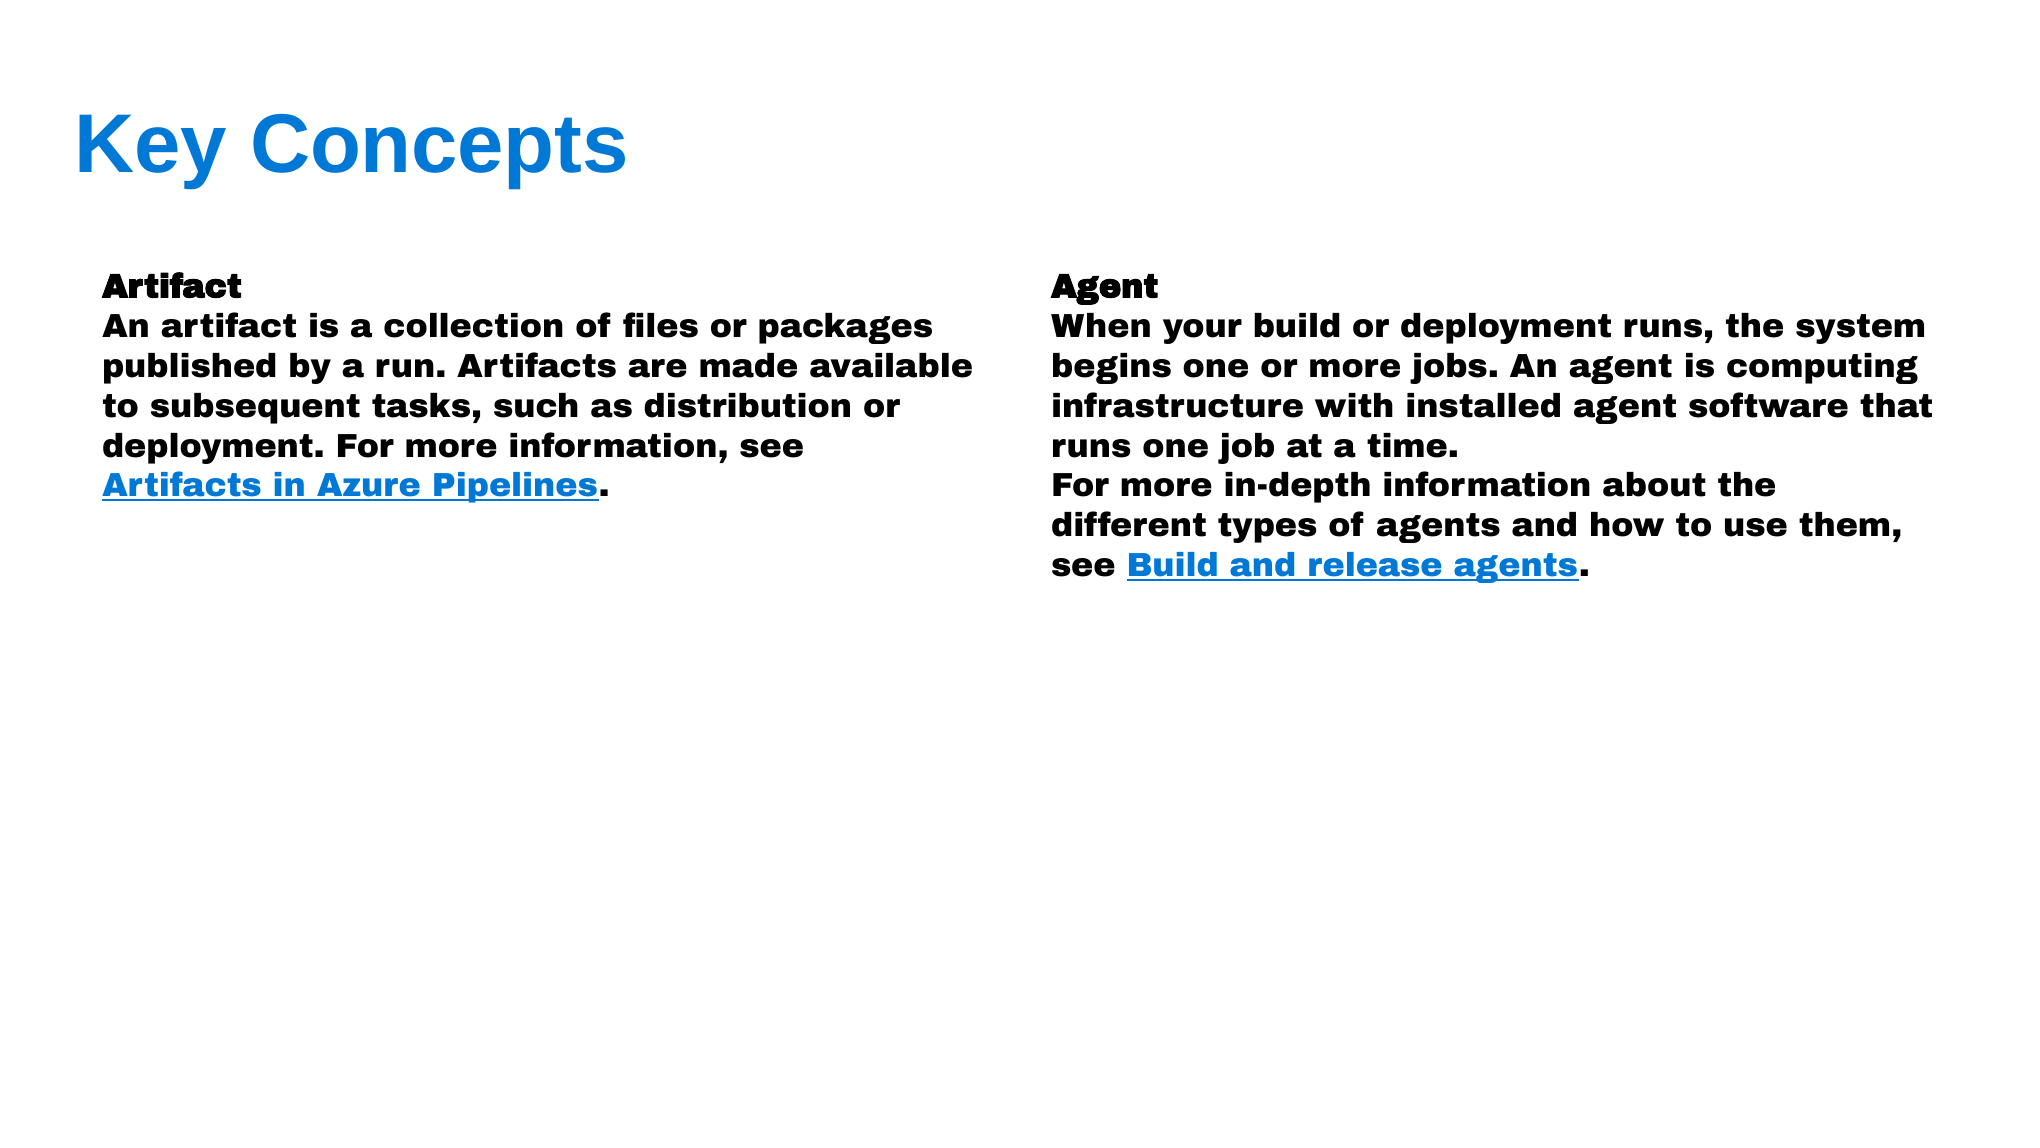

# Key Concepts
Artifact
An artifact is a collection of files or packages published by a run. Artifacts are made available to subsequent tasks, such as distribution or deployment. For more information, see Artifacts in Azure Pipelines.

Agent
When your build or deployment runs, the system begins one or more jobs. An agent is computing infrastructure with installed agent software that runs one job at a time.
For more in-depth information about the different types of agents and how to use them, see Build and release agents.